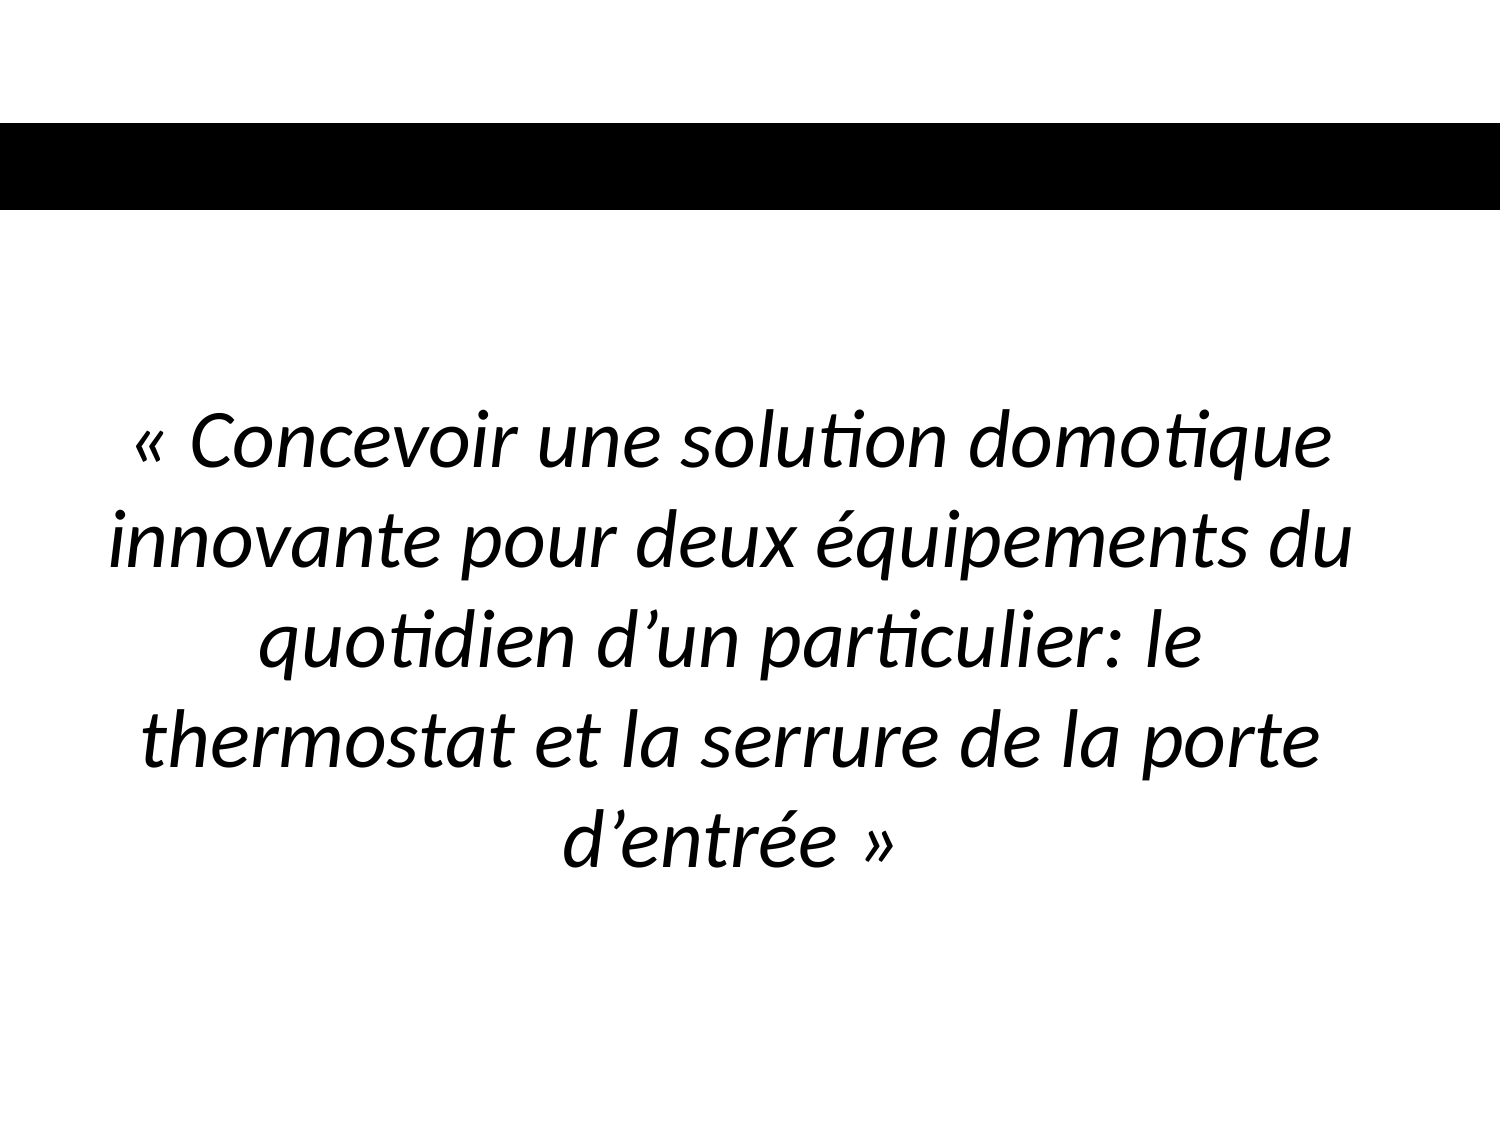

« Concevoir une solution domotique innovante pour deux équipements du quotidien d’un particulier: le thermostat et la serrure de la porte d’entrée »